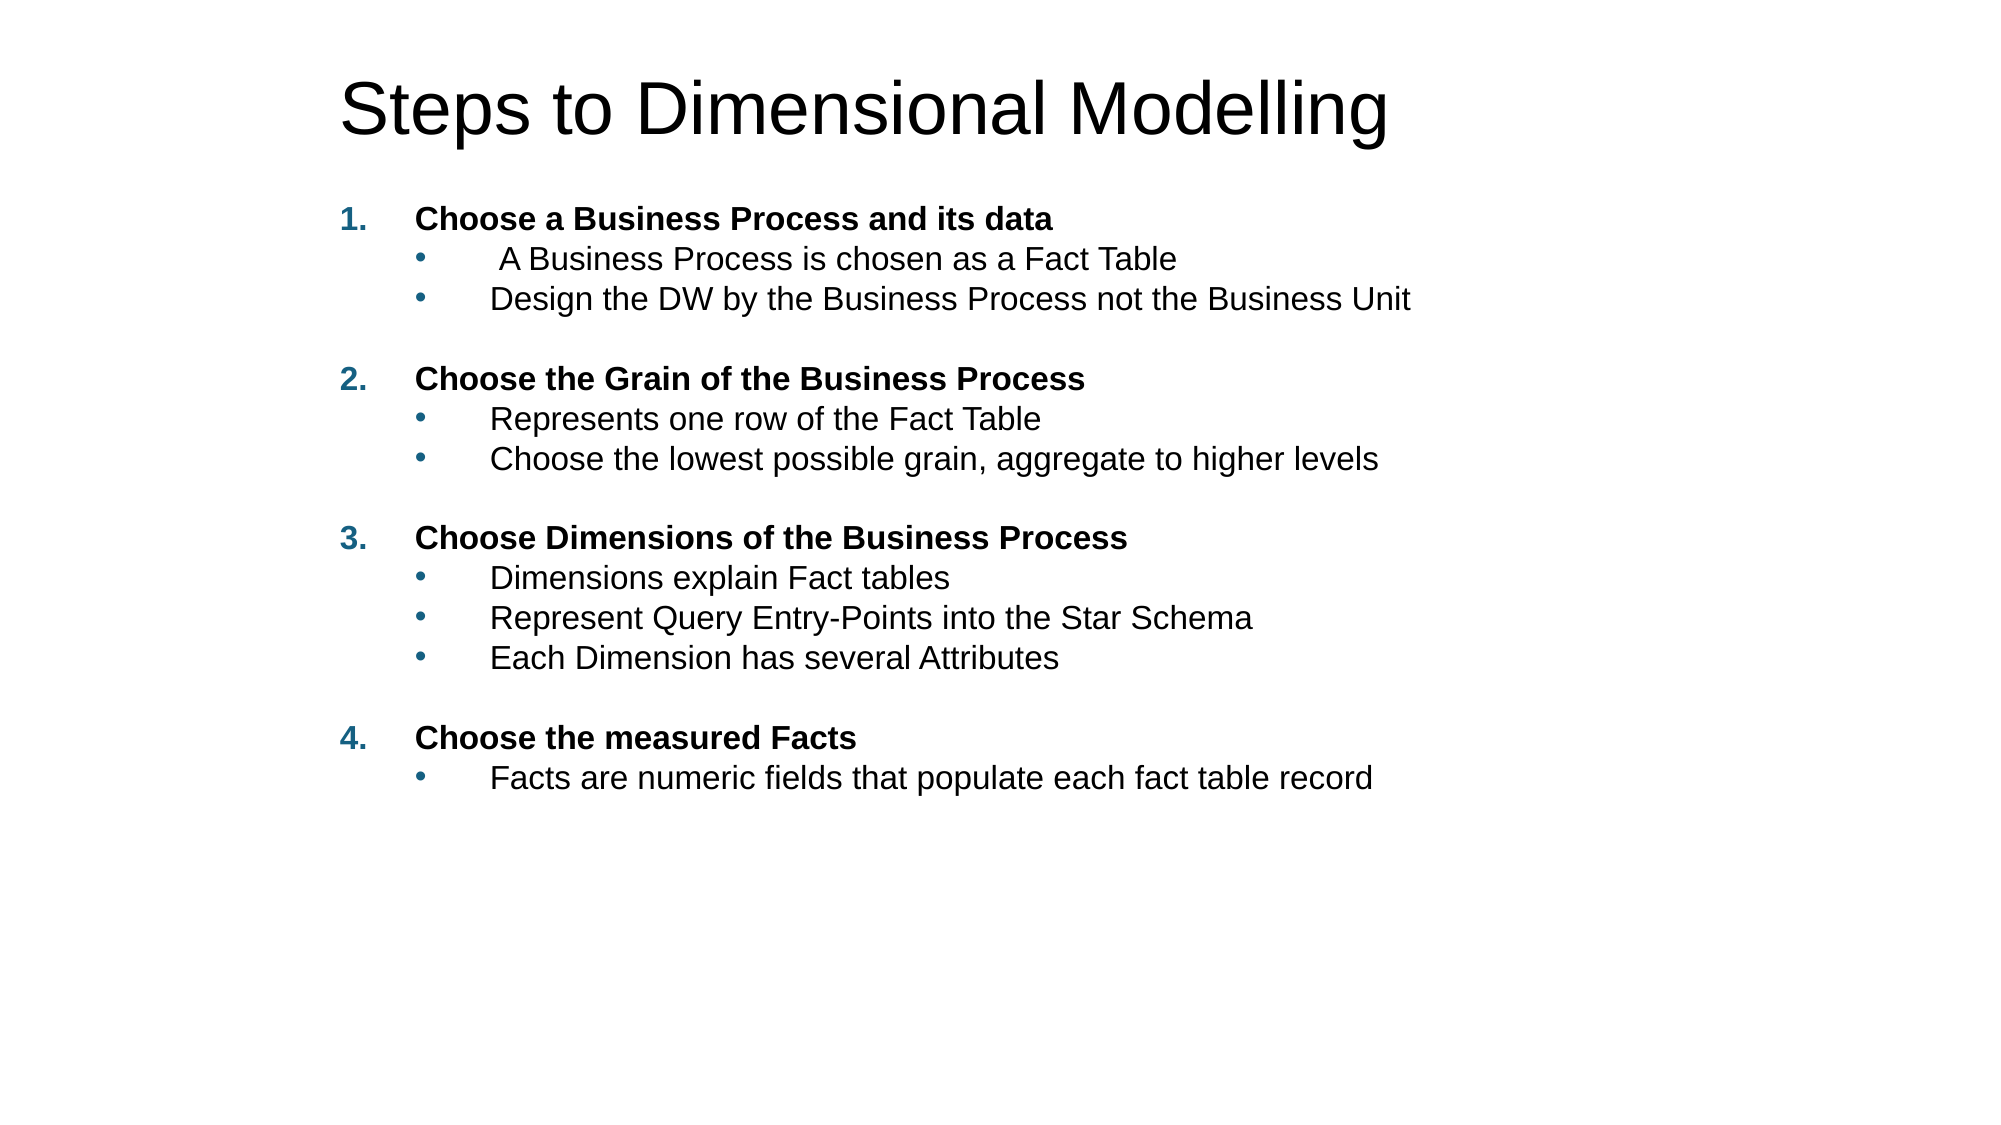

High Level Enterprise Data Warehouse Bus Matrix
# Steps to Dimensional Modelling

Choose a Business Process and its data
 A Business Process is chosen as a Fact Table
Design the DW by the Business Process not the Business Unit

Choose the Grain of the Business Process
Represents one row of the Fact Table
Choose the lowest possible grain, aggregate to higher levels

Choose Dimensions of the Business Process
Dimensions explain Fact tables
Represent Query Entry-Points into the Star Schema
Each Dimension has several Attributes

Choose the measured Facts
Facts are numeric fields that populate each fact table record